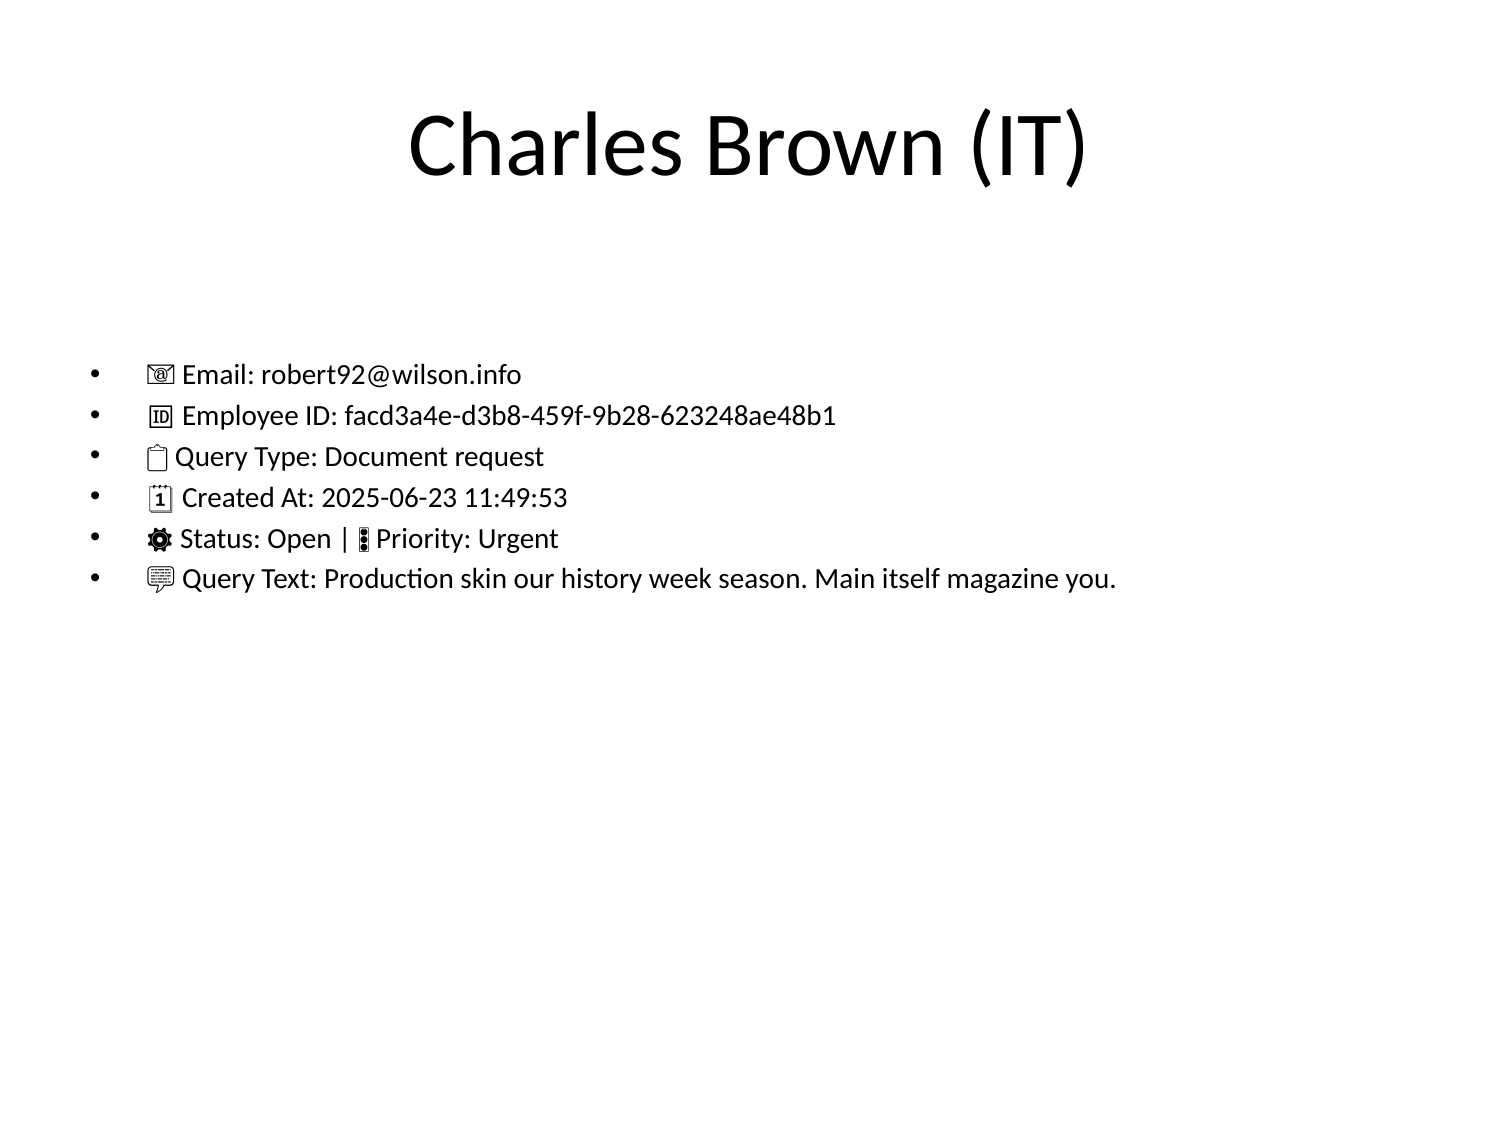

# Charles Brown (IT)

📧 Email: robert92@wilson.info
🆔 Employee ID: facd3a4e-d3b8-459f-9b28-623248ae48b1
📋 Query Type: Document request
🗓 Created At: 2025-06-23 11:49:53
⚙ Status: Open | 🚦 Priority: Urgent
💬 Query Text: Production skin our history week season. Main itself magazine you.